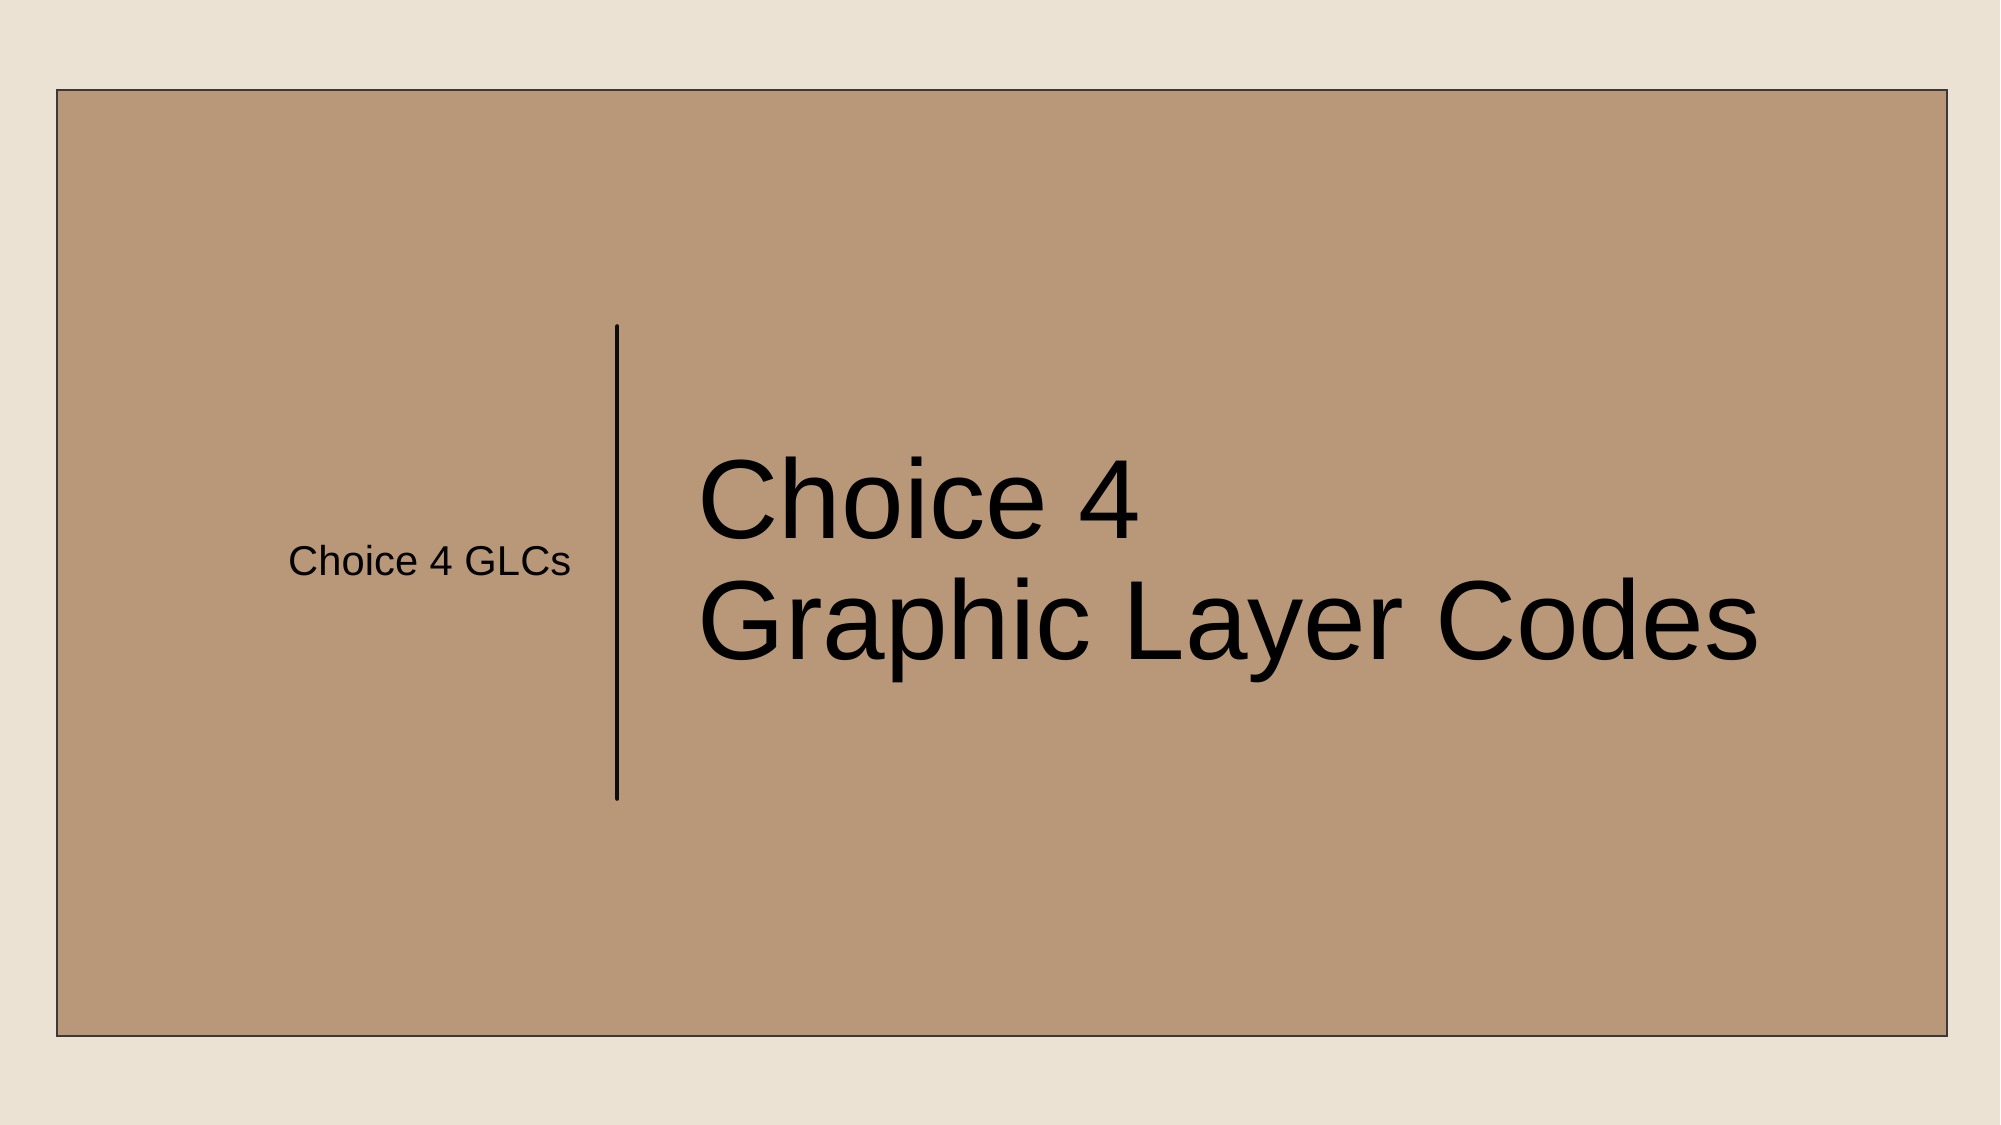

Choice 4 GLCs
# Choice 4 Graphic Layer Codes